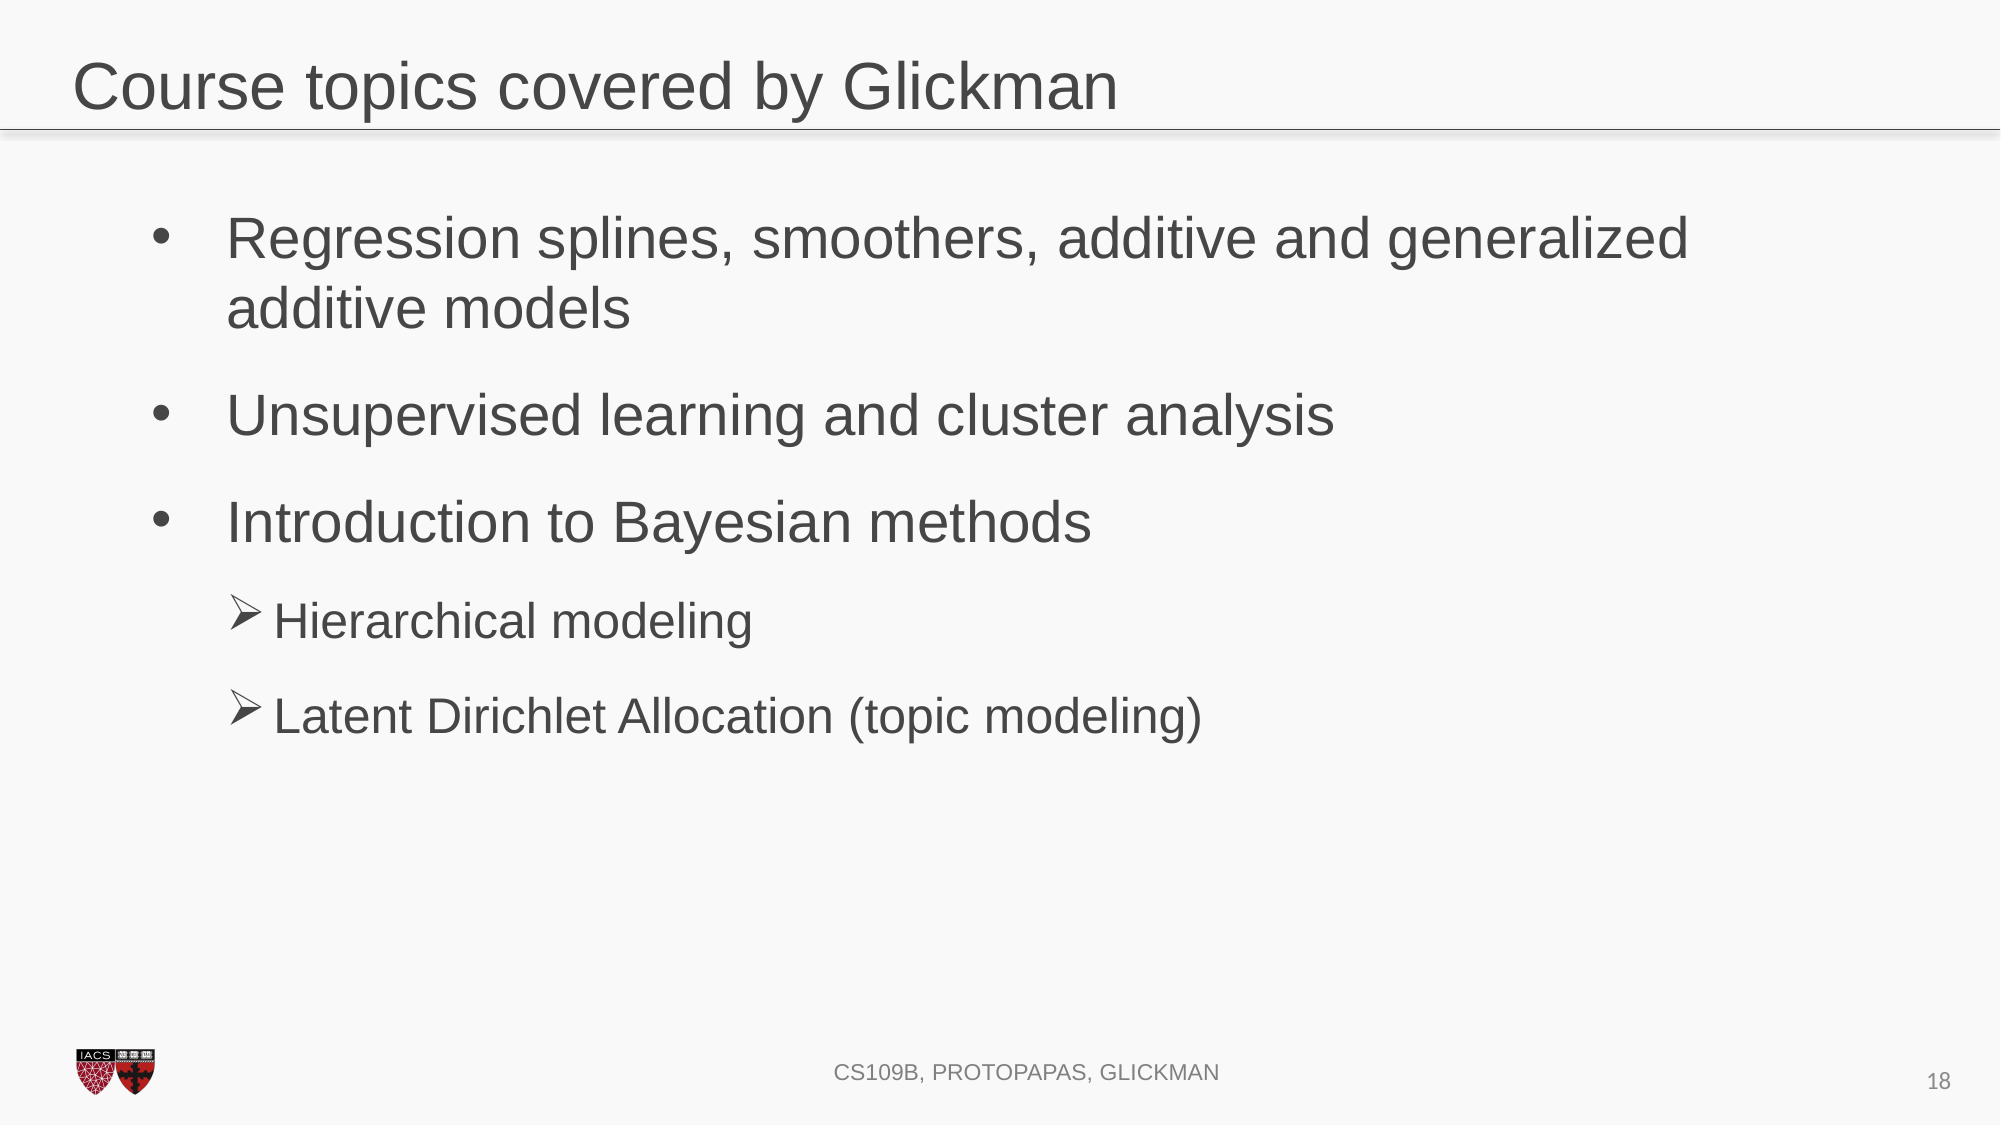

# Course topics covered by Glickman
Regression splines, smoothers, additive and generalized additive models
Unsupervised learning and cluster analysis
Introduction to Bayesian methods
Hierarchical modeling
Latent Dirichlet Allocation (topic modeling)
18